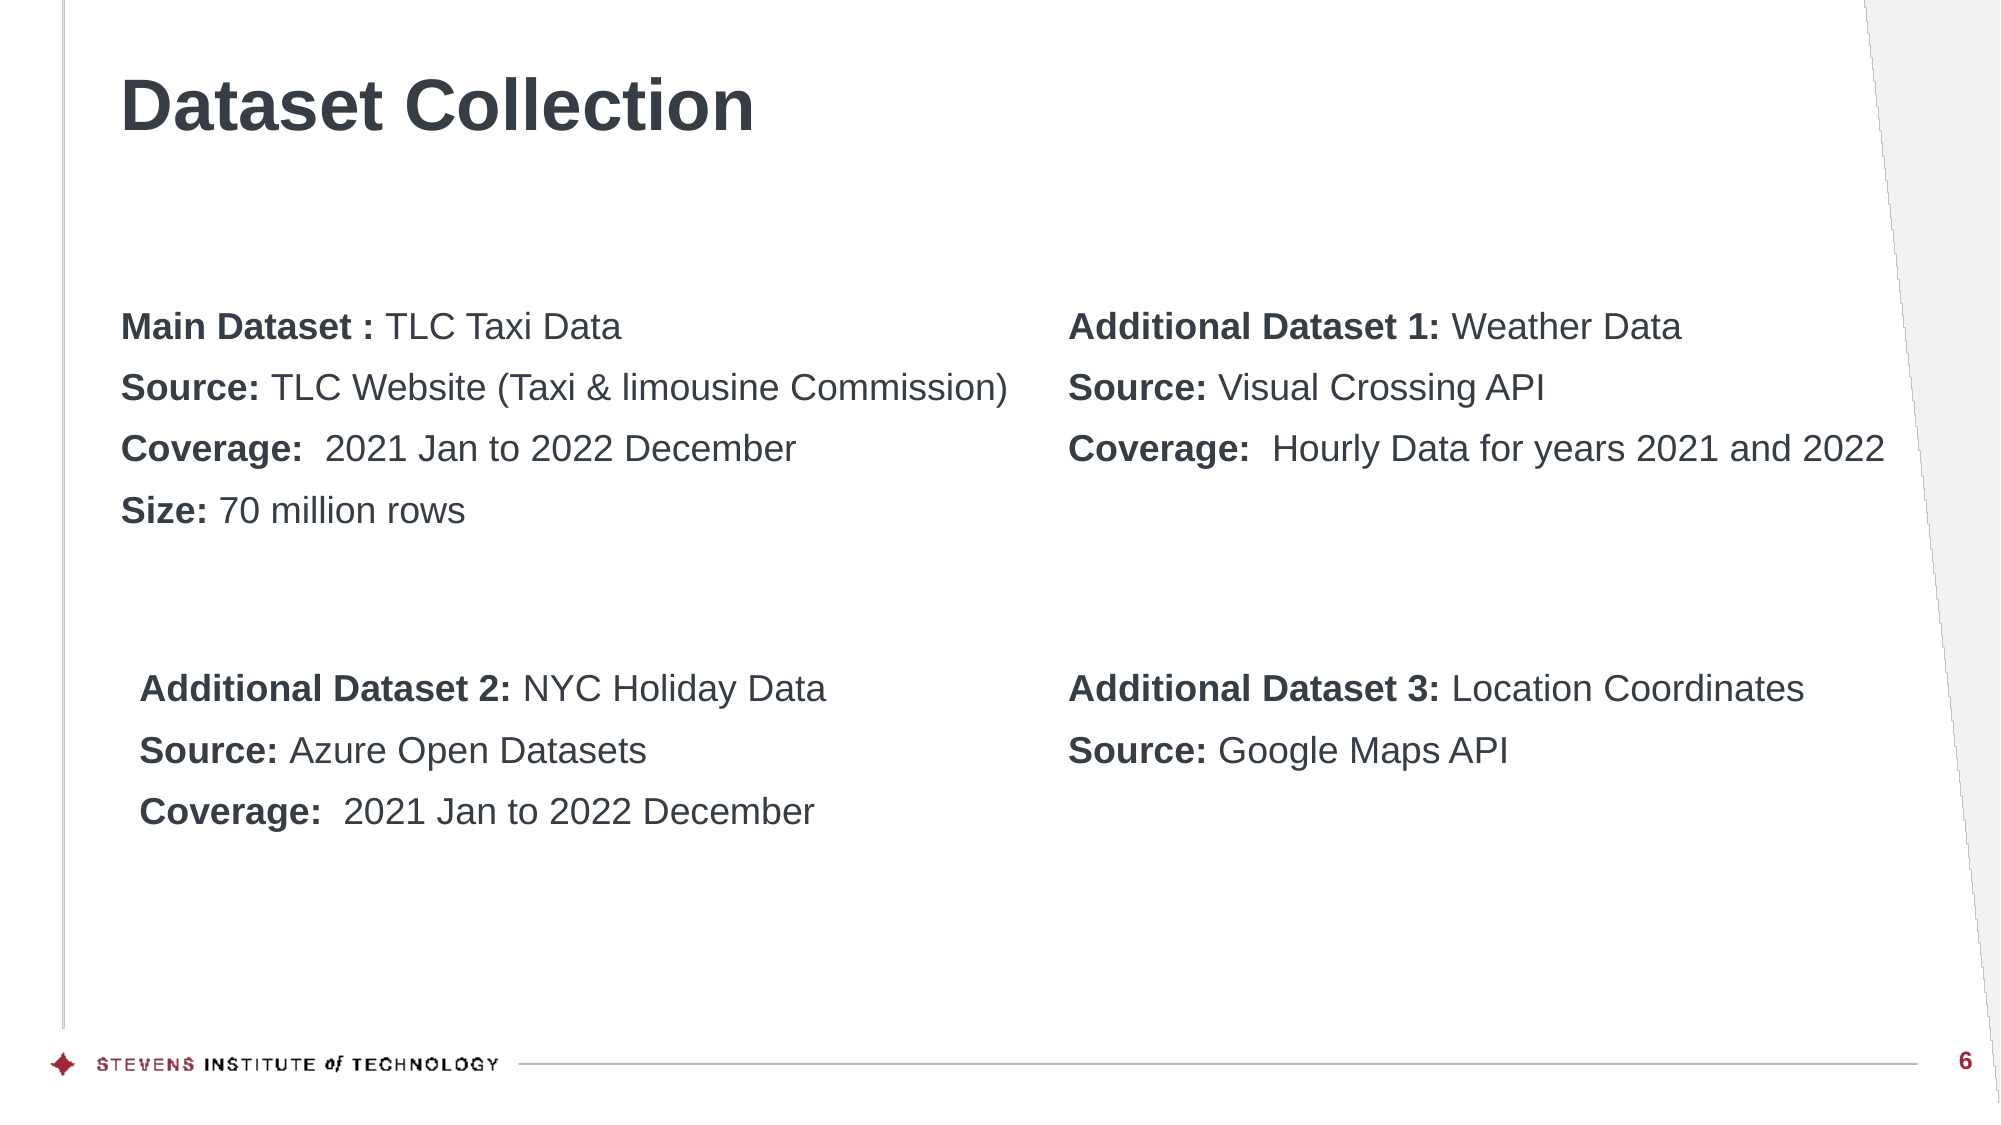

# Dataset Collection
Main Dataset : TLC Taxi Data
Source: TLC Website (Taxi & limousine Commission)
Coverage:  2021 Jan to 2022 December
Size: 70 million rows

Additional Dataset 1: Weather Data
Source: Visual Crossing API
Coverage:  Hourly Data for years 2021 and 2022

Additional Dataset 2: NYC Holiday Data
Source: Azure Open Datasets
Coverage:  2021 Jan to 2022 December
Additional Dataset 3: Location Coordinates
Source: Google Maps API

6